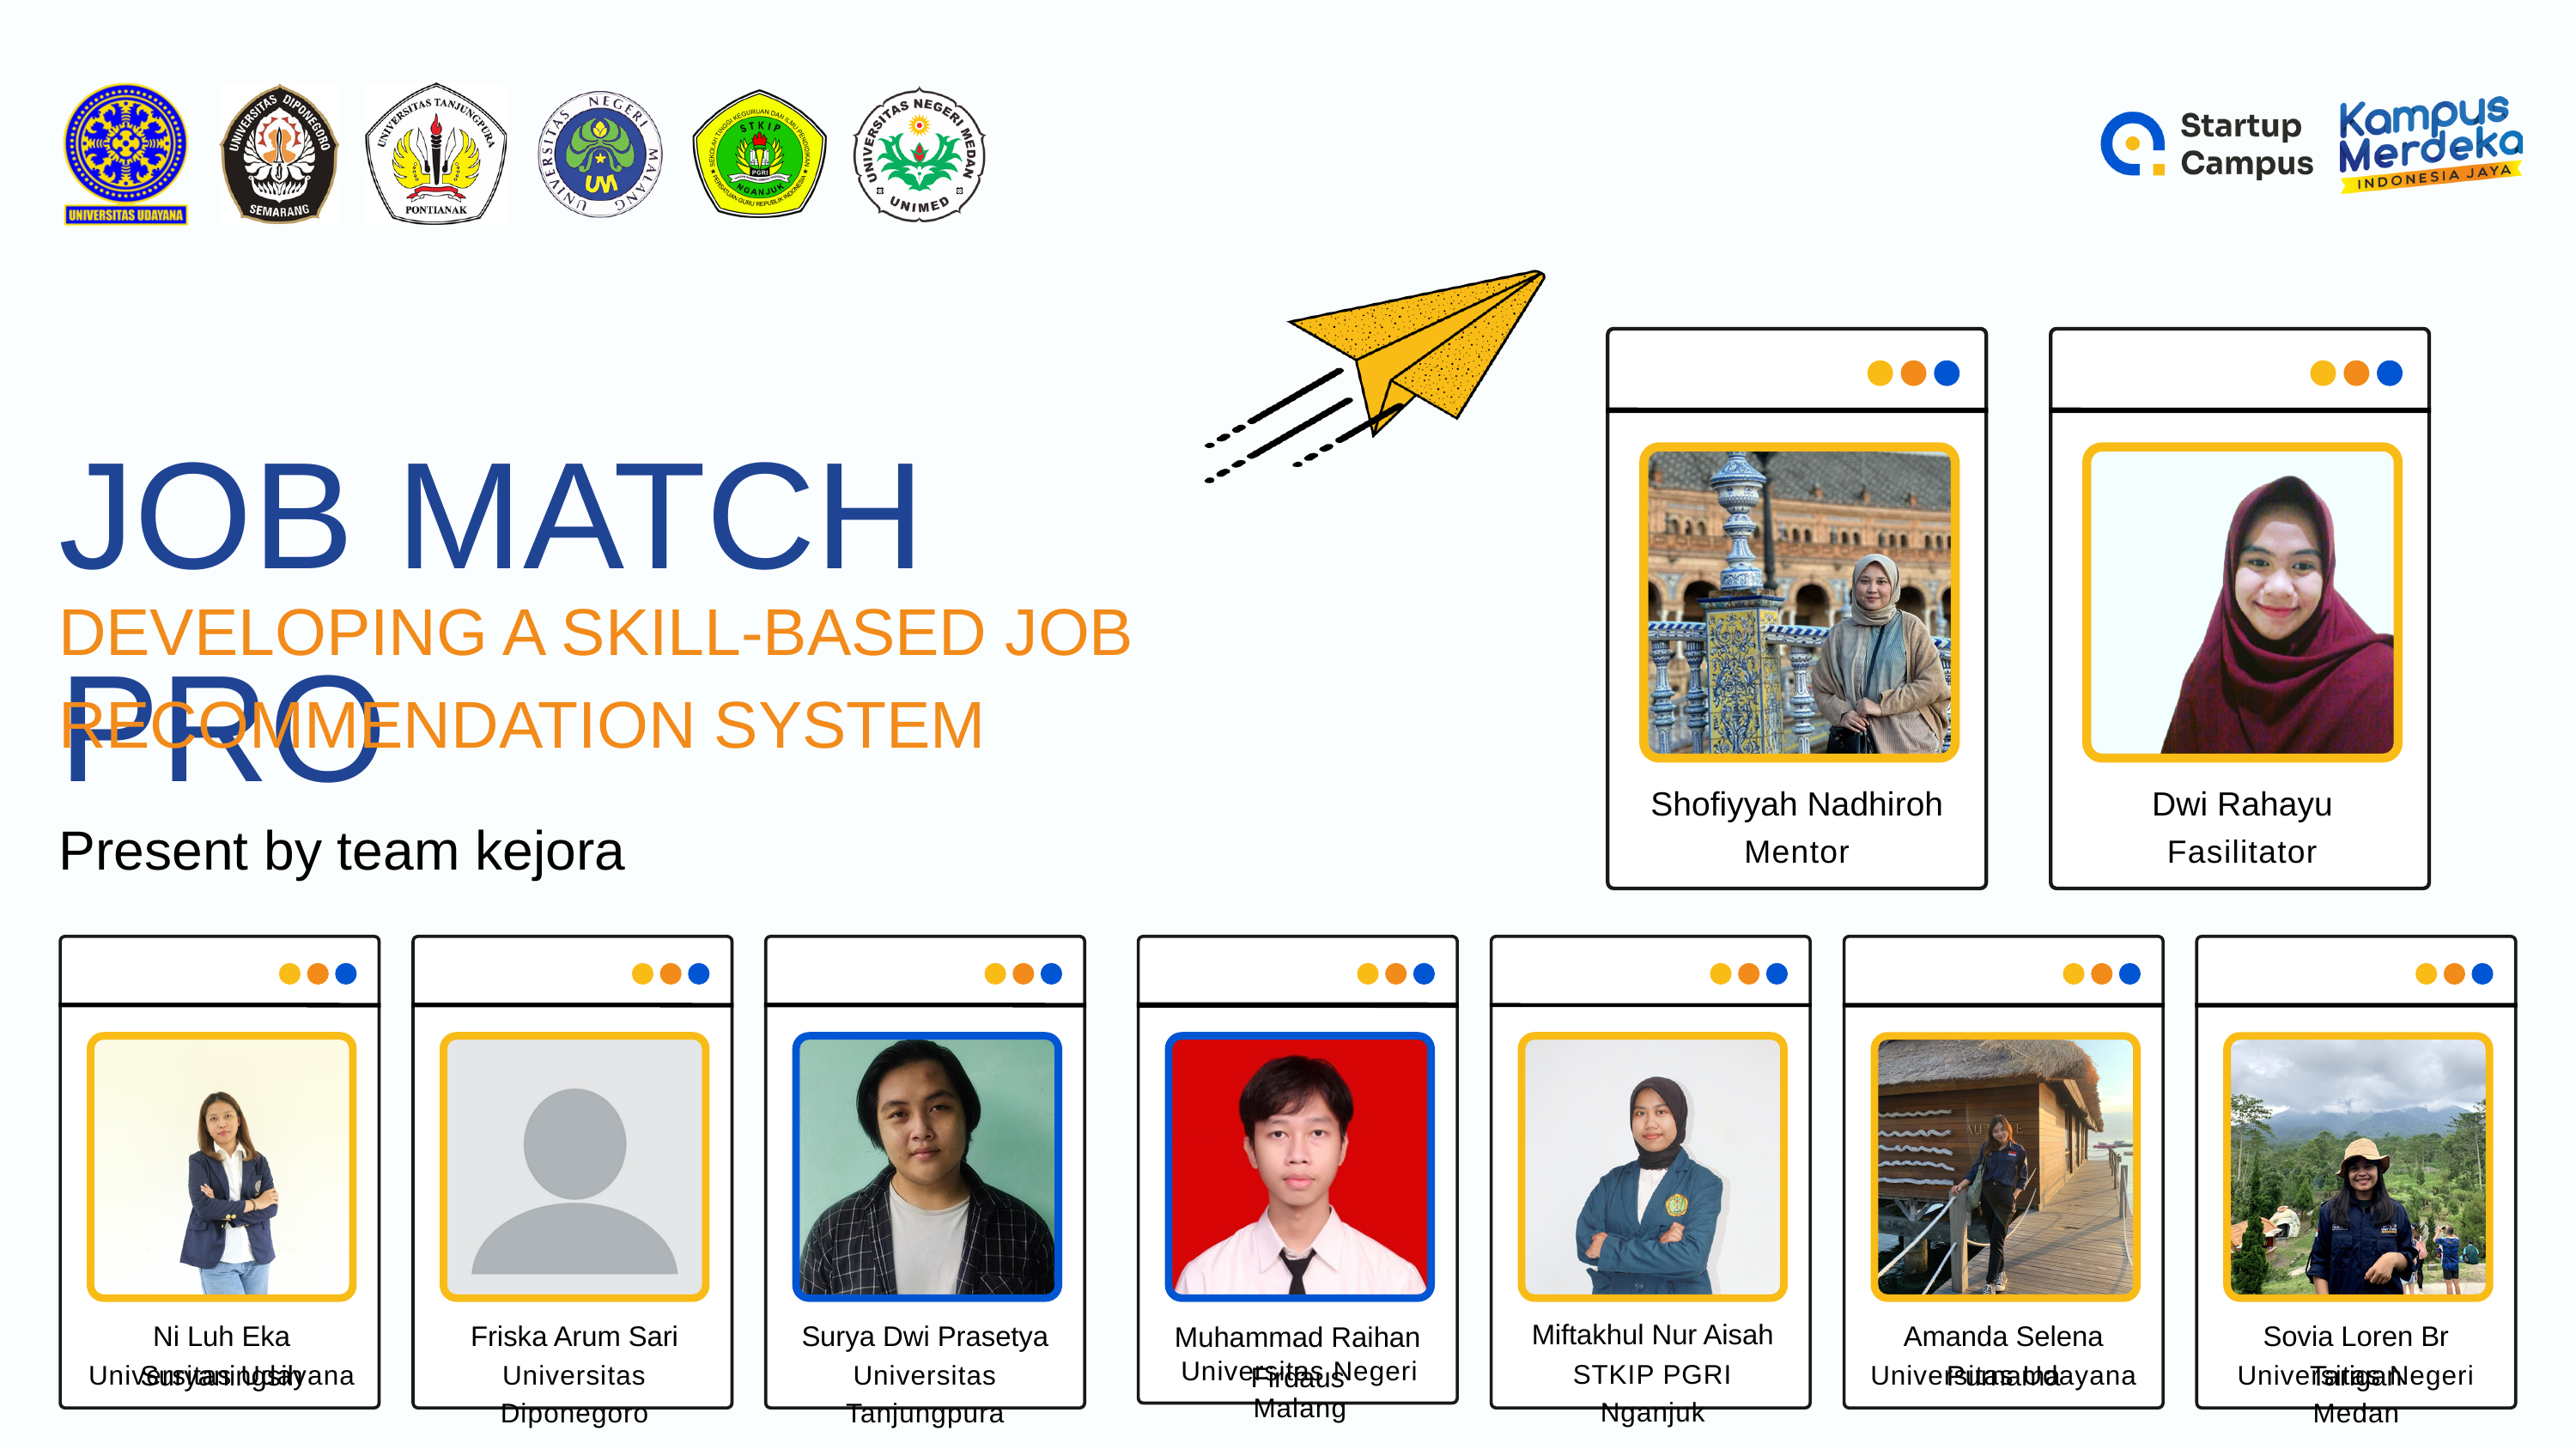

Shofiyyah Nadhiroh
Mentor

Dwi Rahayu
Fasilitator
JOB MATCH PRO
DEVELOPING A SKILL-BASED JOB RECOMMENDATION SYSTEM
Present by team kejora

Ni Luh Eka Suryaningsih
Universitas Udayana

Friska Arum Sari
Universitas Diponegoro

Surya Dwi Prasetya
Universitas Tanjungpura

Muhammad Raihan Firdaus
Universitas Negeri Malang

Amanda Selena Purnama
Universitas Udayana

Sovia Loren Br Tarigan
Universitas Negeri Medan

Miftakhul Nur Aisah
STKIP PGRI Nganjuk